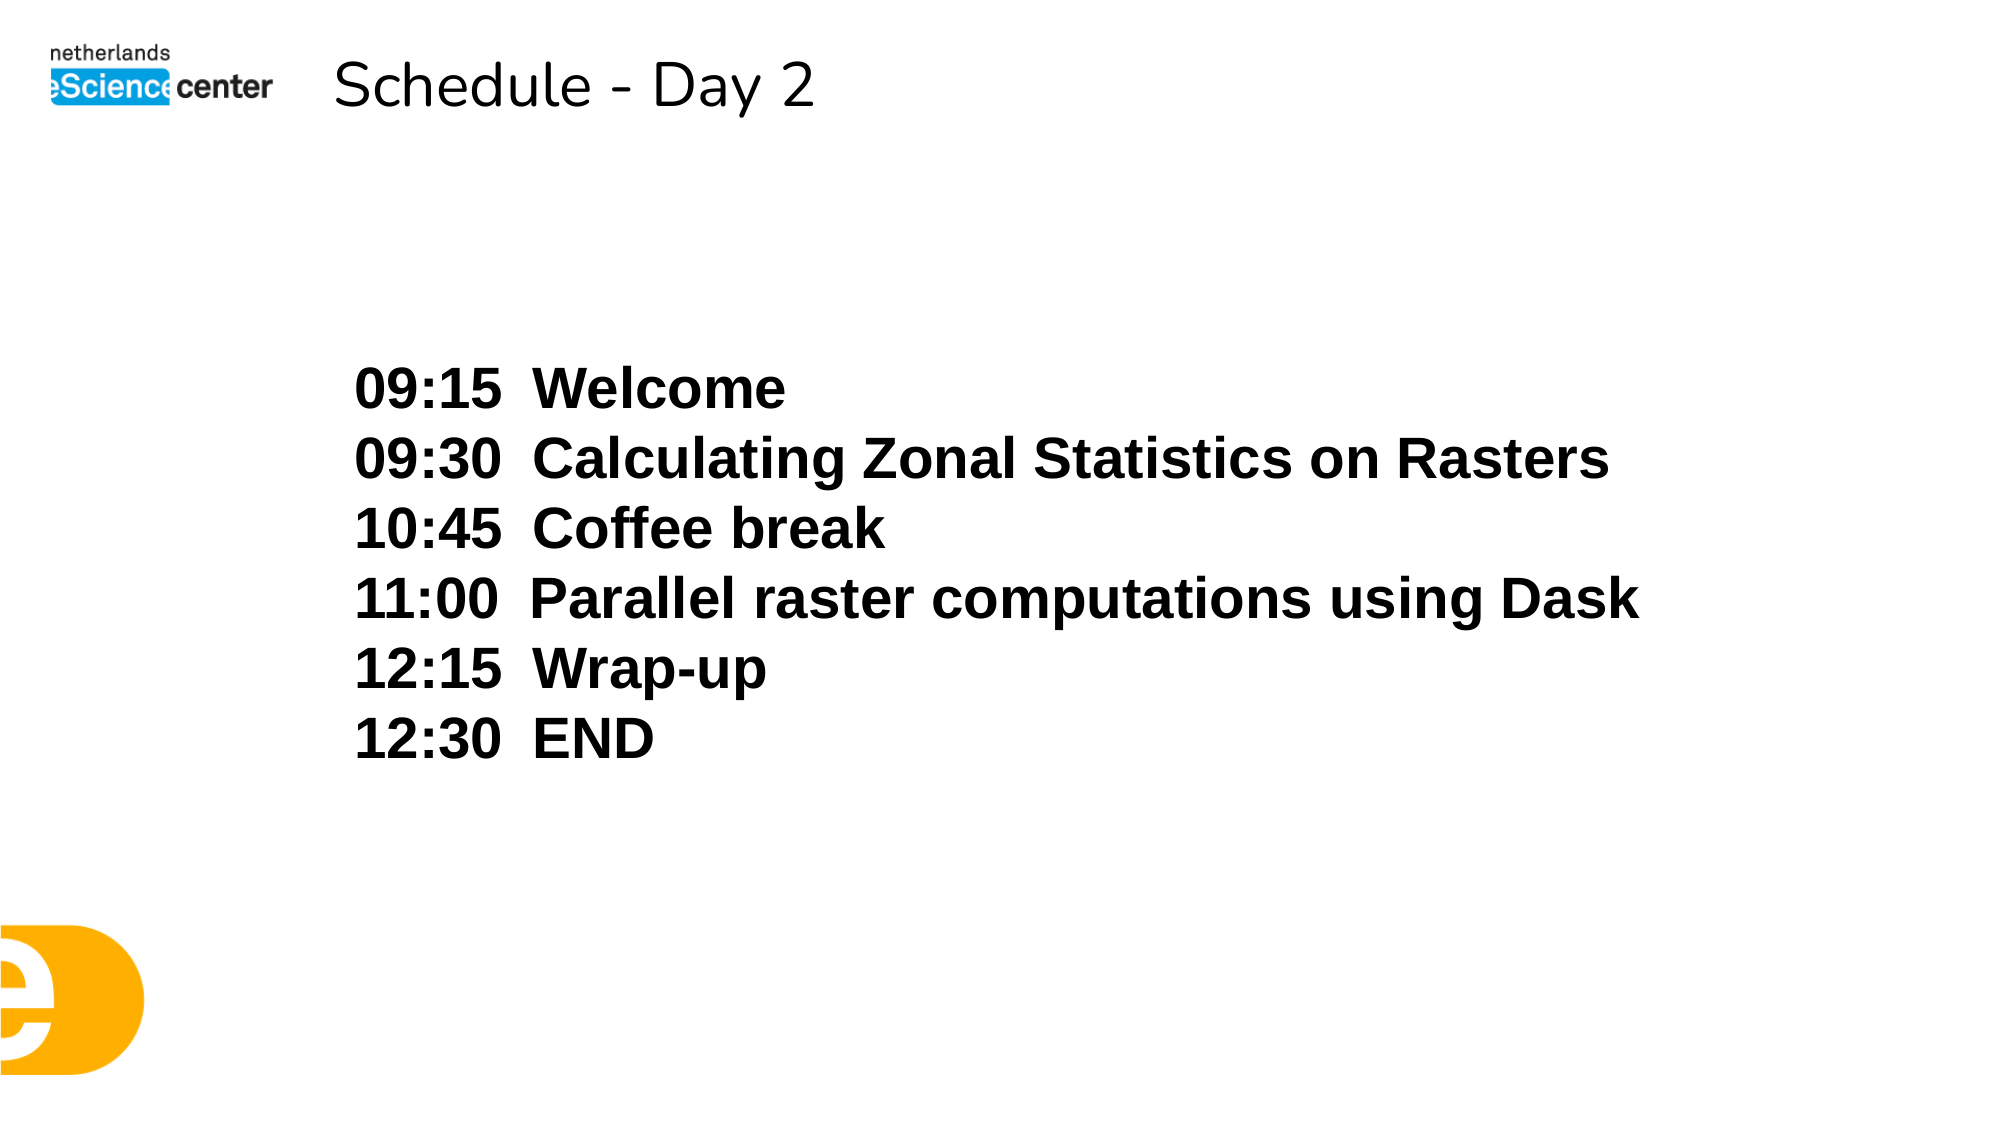

# Schedule - Day 2
09:15 Welcome
09:30 Calculating Zonal Statistics on Rasters​
10:45 Coffee break​
11:00 Parallel raster computations using Dask​
12:15 Wrap-up​
12:30 END​